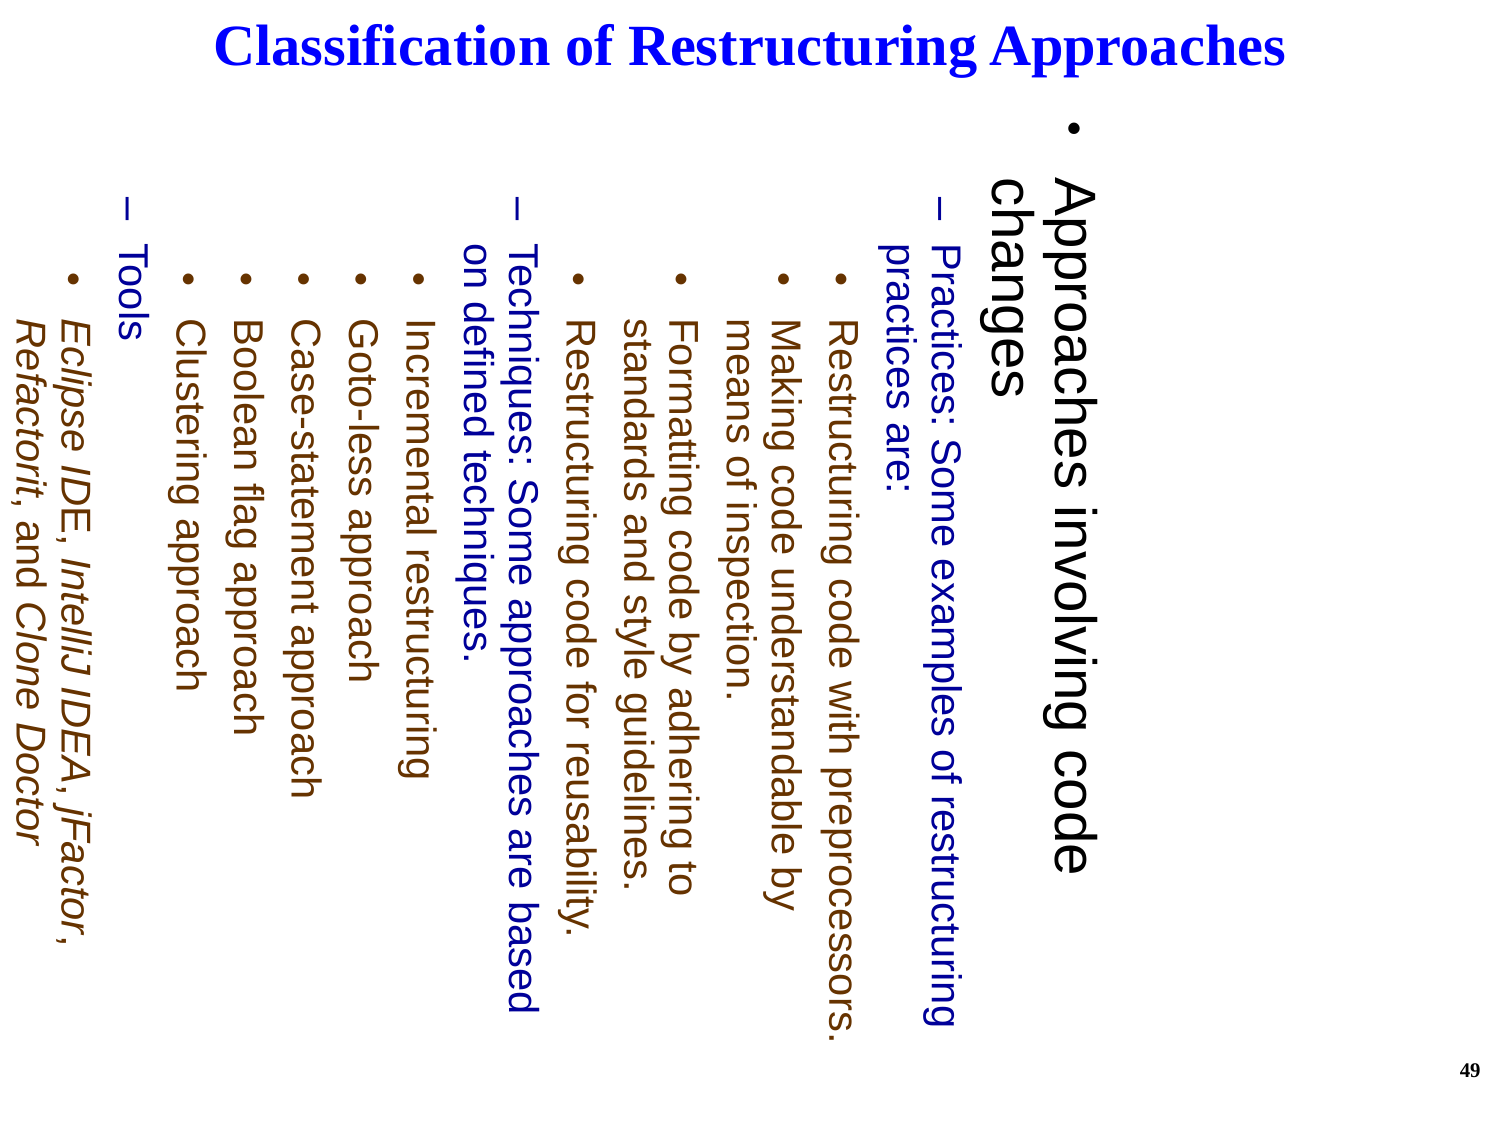

Classification of Restructuring Approaches
Approaches involving code changes
Practices: Some examples of restructuring practices are:
Restructuring code with preprocessors.
Making code understandable by means of inspection.
Formatting code by adhering to standards and style guidelines.
Restructuring code for reusability.
Techniques: Some approaches are based on defined techniques.
Incremental restructuring
Goto-less approach
Case-statement approach
Boolean flag approach
Clustering approach
Tools
Eclipse IDE, IntelliJ IDEA, jFactor, Refactorit, and Clone Doctor
49